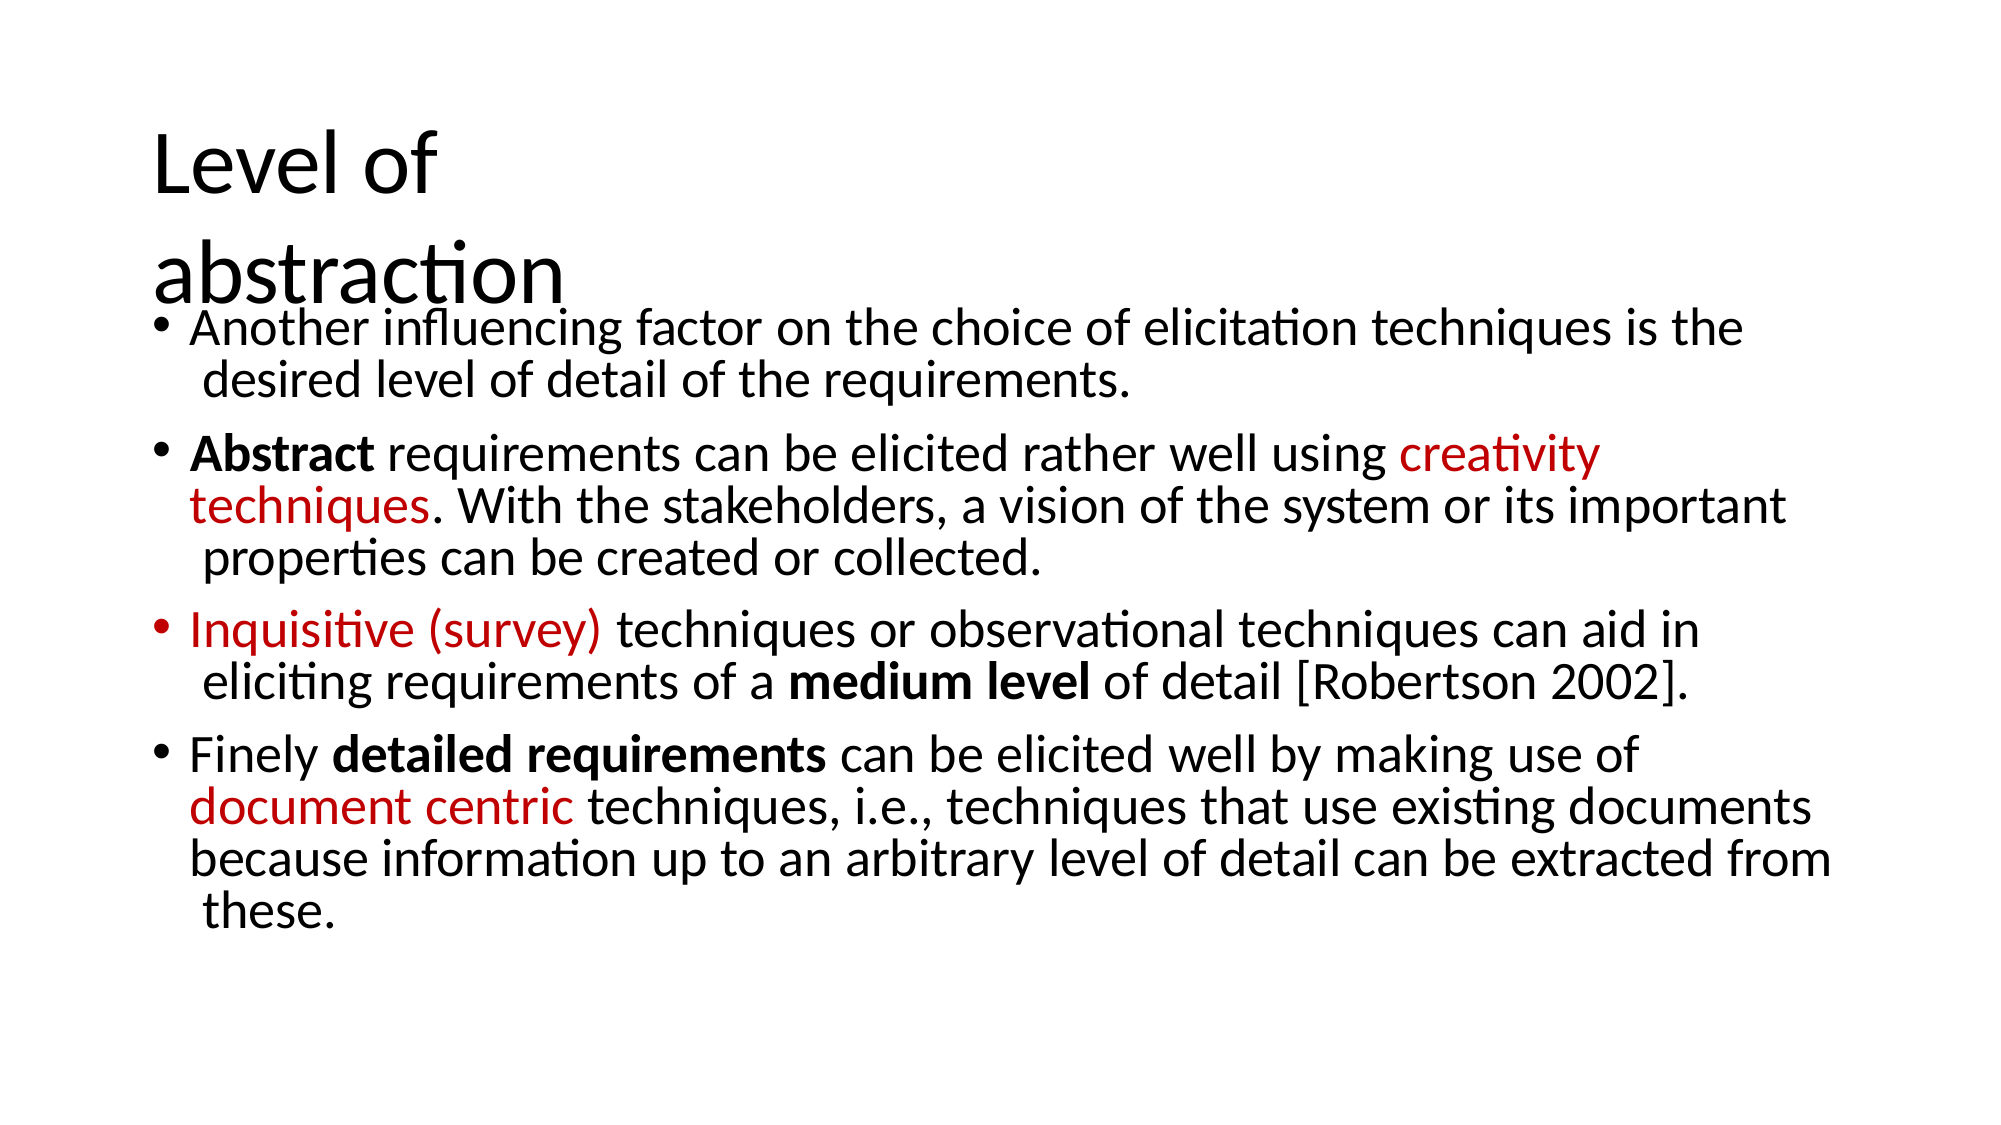

# Level of abstraction
Another influencing factor on the choice of elicitation techniques is the  desired level of detail of the requirements.
Abstract requirements can be elicited rather well using creativity  techniques. With the stakeholders, a vision of the system or its important  properties can be created or collected.
Inquisitive (survey) techniques or observational techniques can aid in  eliciting requirements of a medium level of detail [Robertson 2002].
Finely detailed requirements can be elicited well by making use of  document centric techniques, i.e., techniques that use existing documents  because information up to an arbitrary level of detail can be extracted from  these.